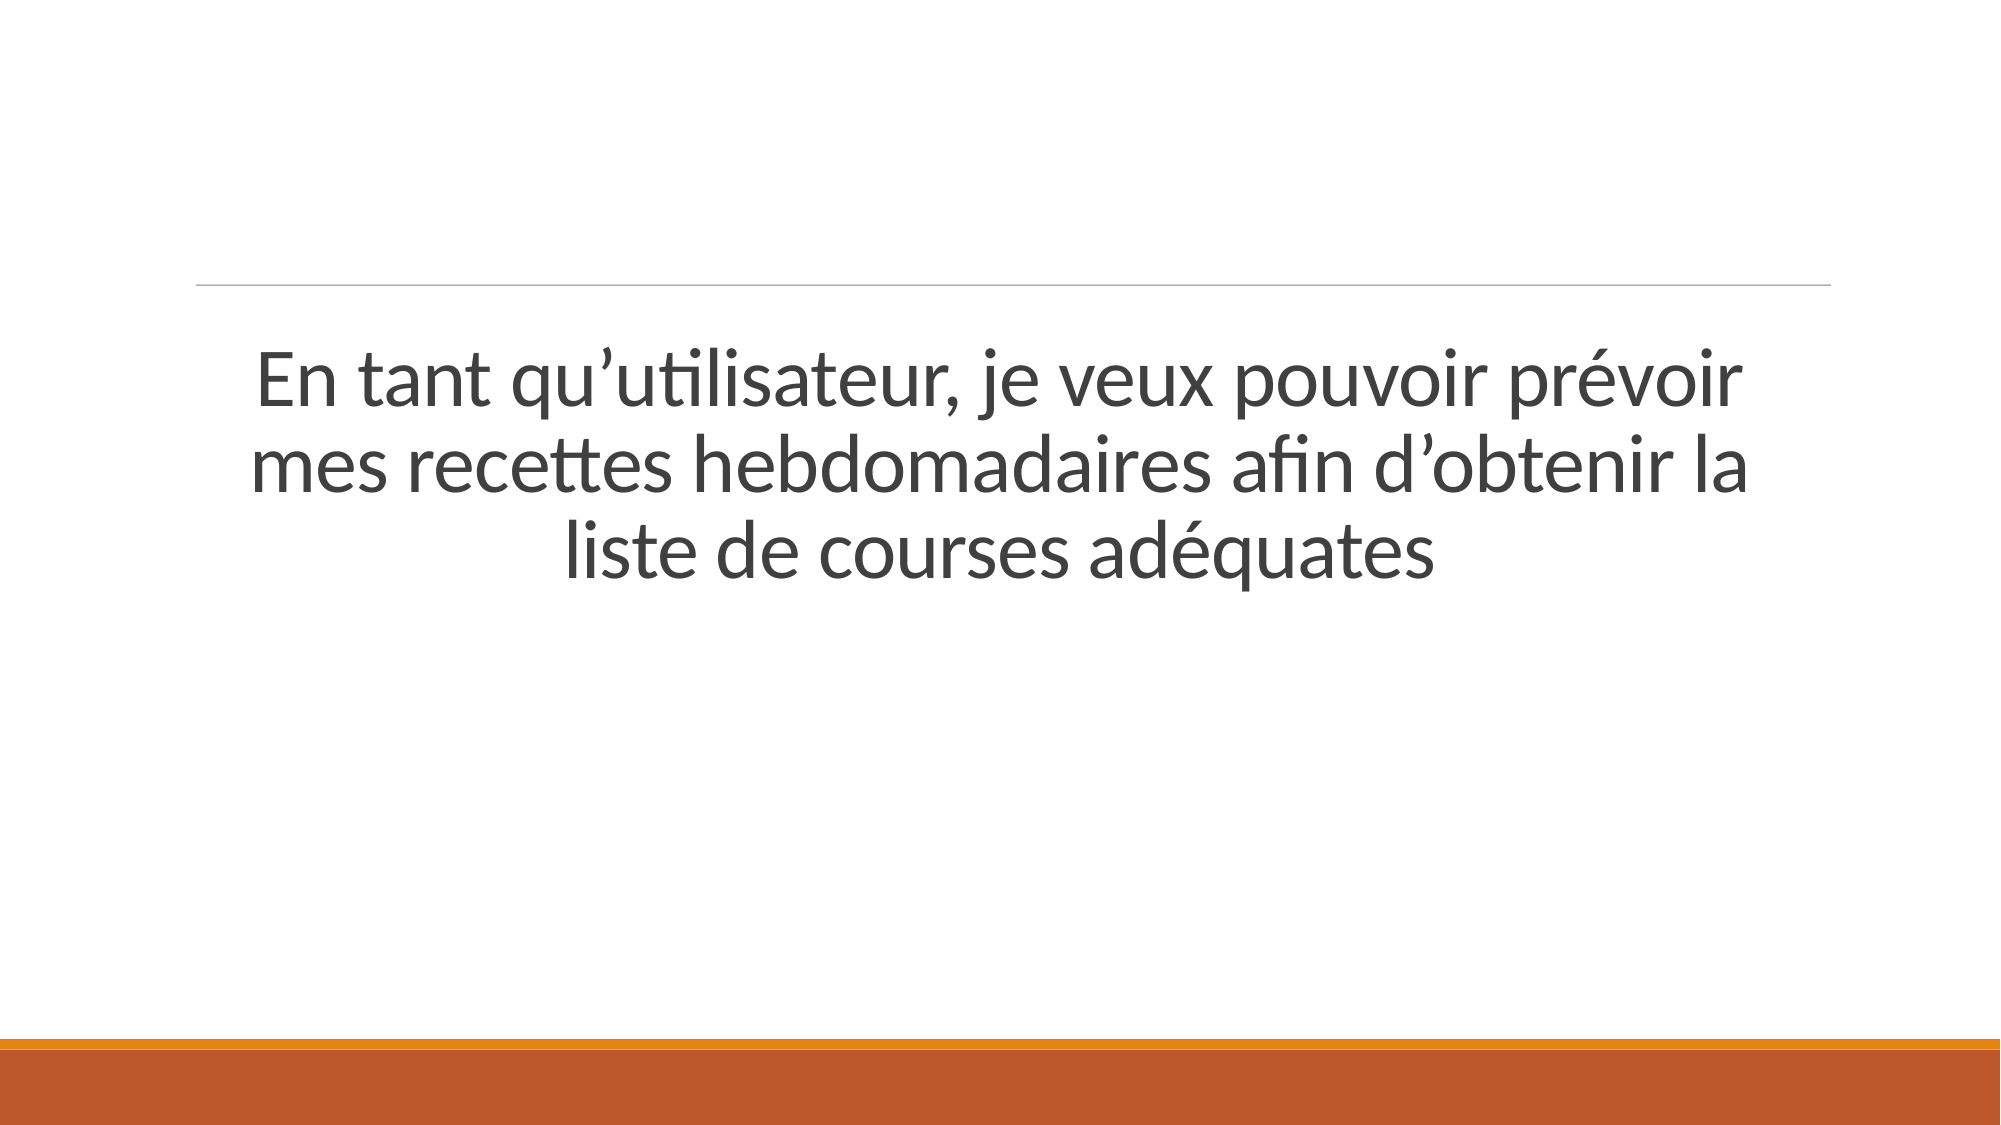

En tant qu’utilisateur, je veux pouvoir prévoir mes recettes hebdomadaires afin d’obtenir la liste de courses adéquates